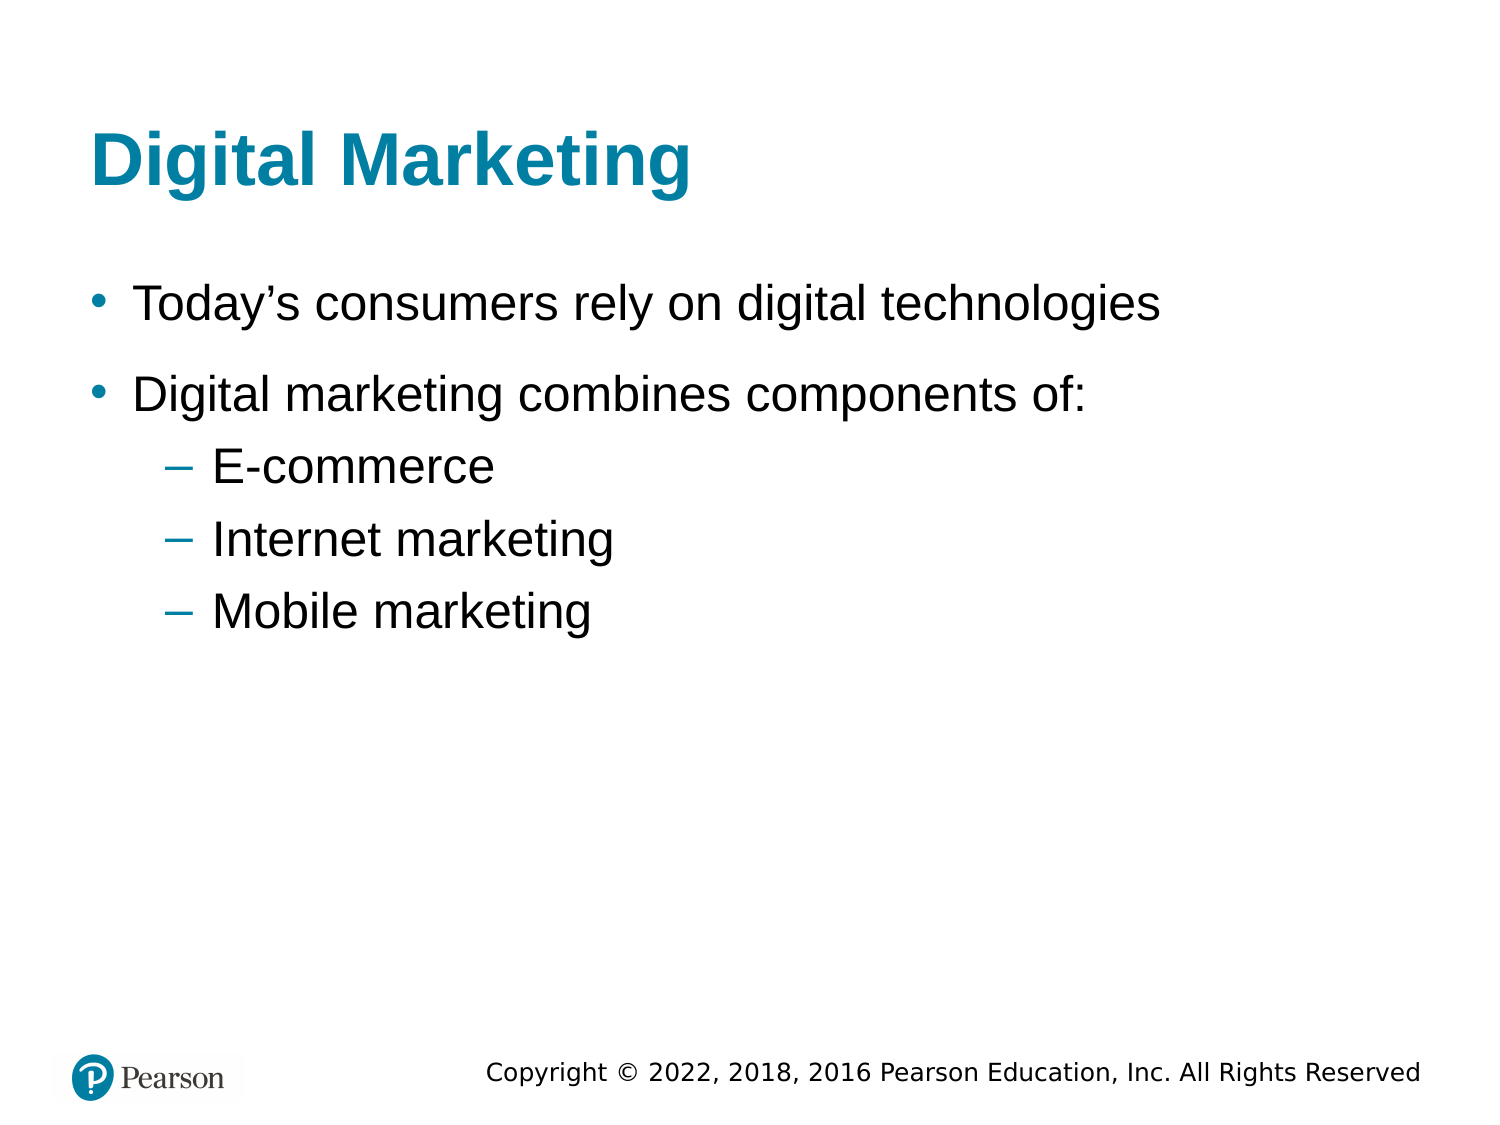

# Digital Marketing
Today’s consumers rely on digital technologies
Digital marketing combines components of:
E-commerce
Internet marketing
Mobile marketing